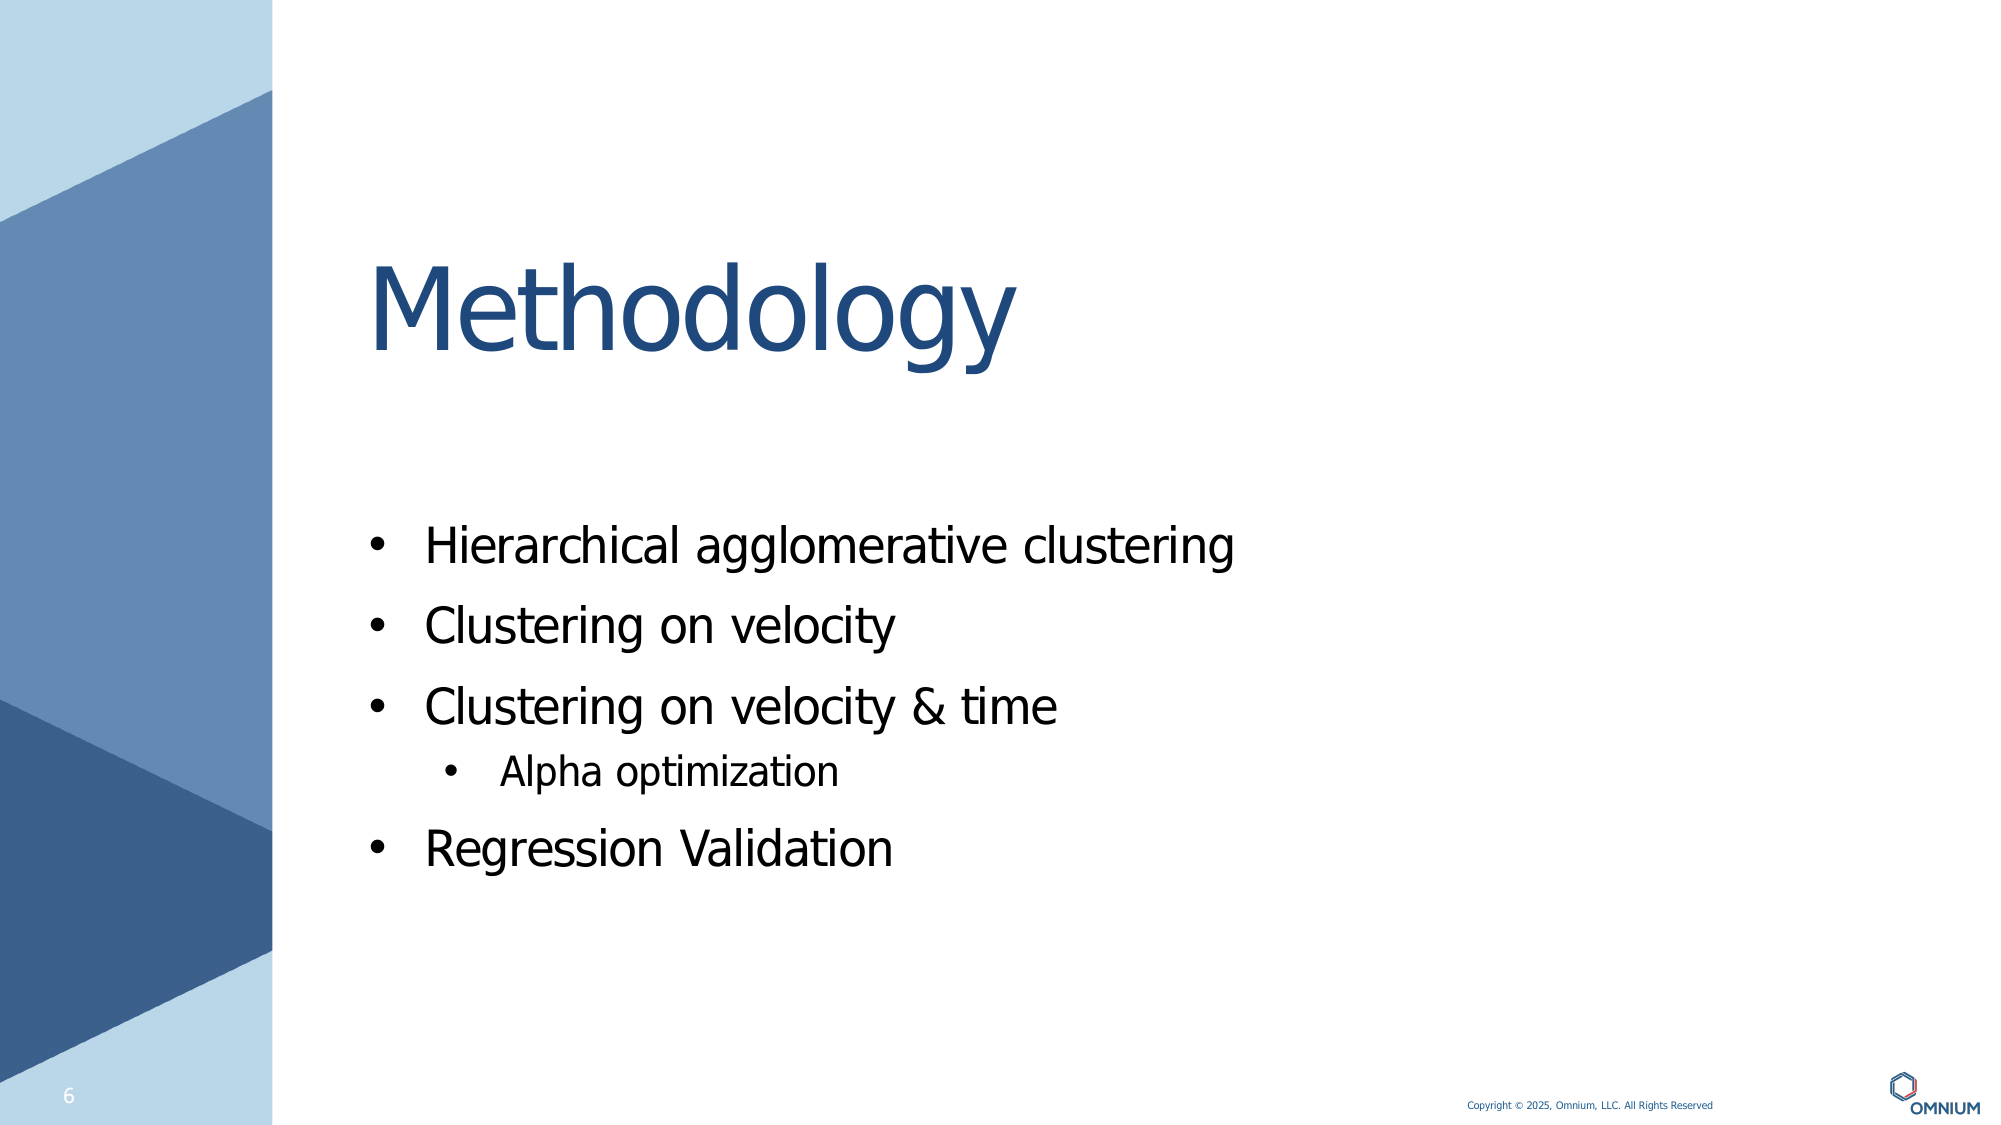

# Methodology
Hierarchical agglomerative clustering
Clustering on velocity
Clustering on velocity & time
Alpha optimization
Regression Validation